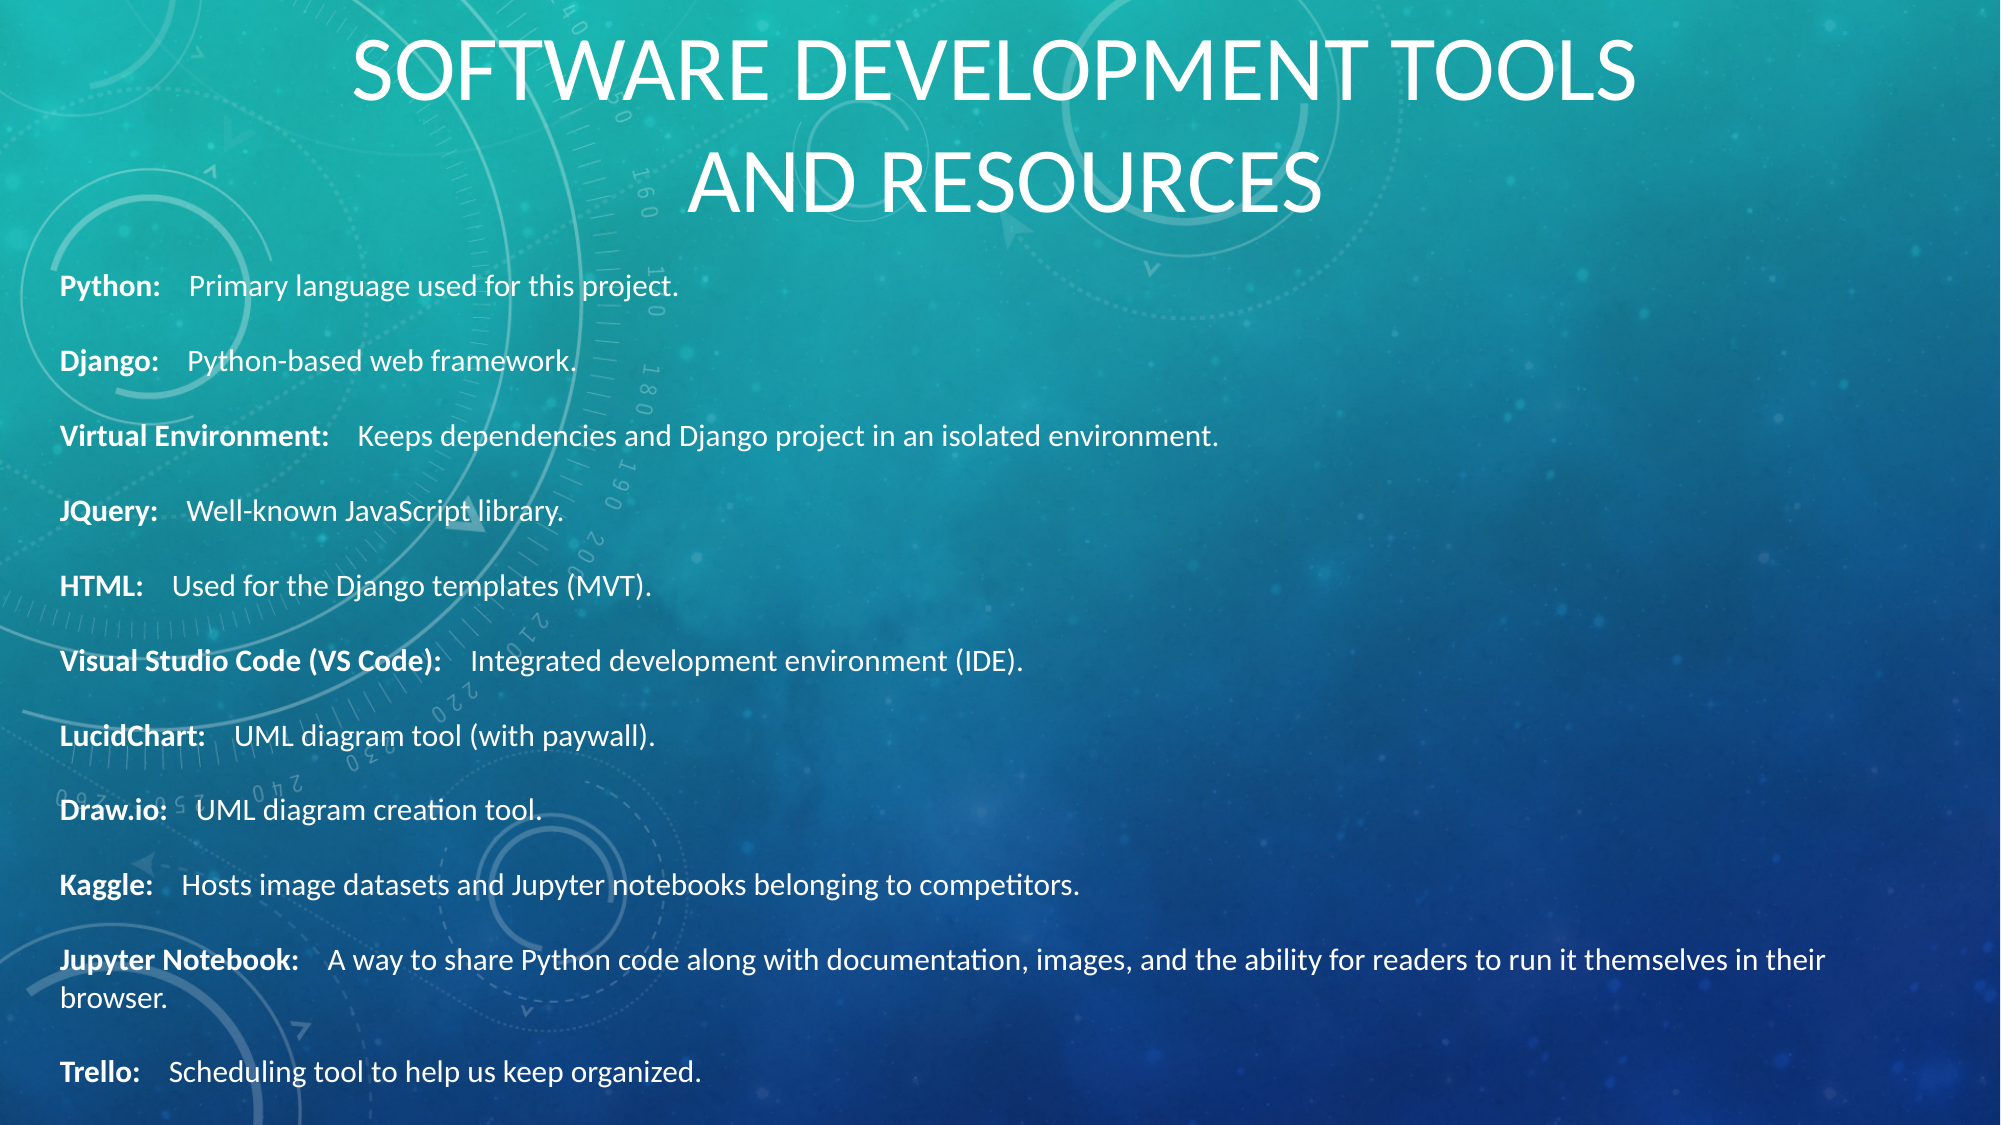

SOFTWARE DEVELOPMENT TOOLS
and resources
Python:    Primary language used for this project.
Django:    Python-based web framework.

Virtual Environment:    Keeps dependencies and Django project in an isolated environment.
JQuery:    Well-known JavaScript library.

HTML:    Used for the Django templates (MVT).
Visual Studio Code (VS Code):    Integrated development environment (IDE).
LucidChart:    UML diagram tool (with paywall).
Draw.io:    UML diagram creation tool.
Kaggle:    Hosts image datasets and Jupyter notebooks belonging to competitors.
Jupyter Notebook:    A way to share Python code along with documentation, images, and the ability for readers to run it themselves in their browser.
Trello:    Scheduling tool to help us keep organized.